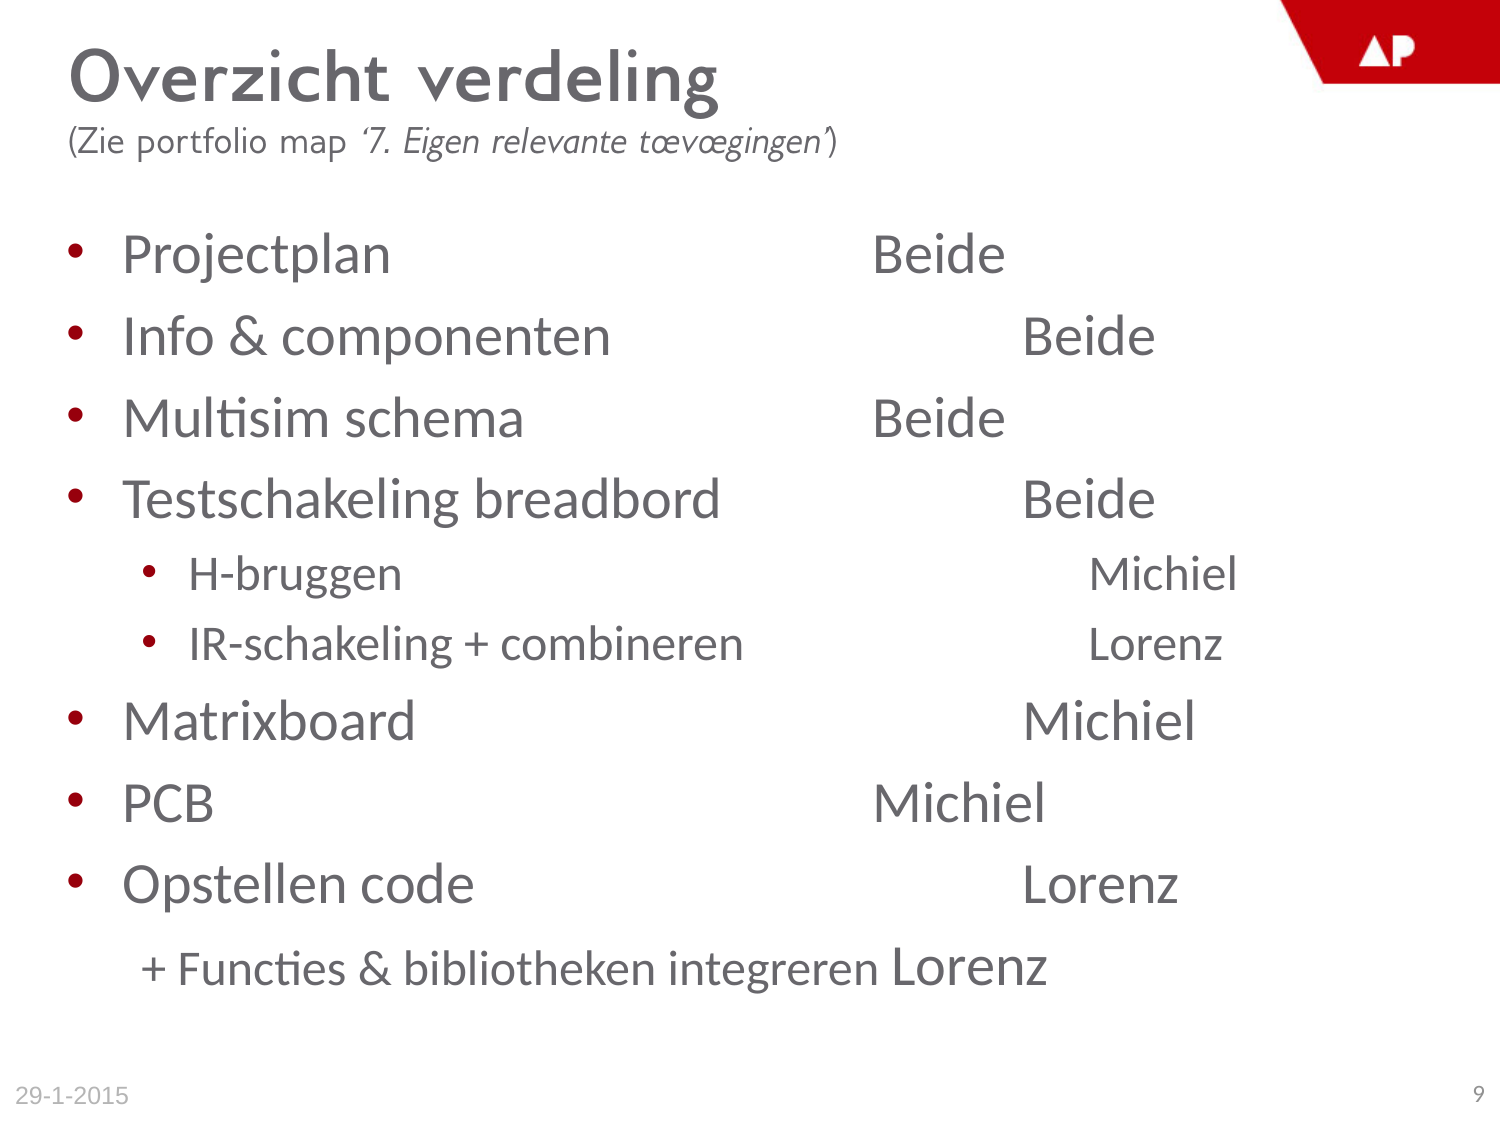

# Overzicht verdeling (Zie portfolio map ‘7. Eigen relevante toevoegingen’)
Projectplan 				Beide
Info & componenten 			Beide
Multisim schema 			Beide
Testschakeling breadbord 		Beide
H-bruggen 					Michiel
IR-schakeling + combineren 			Lorenz
Matrixboard 				Michiel
PCB 					Michiel
Opstellen code				Lorenz
+ Functies & bibliotheken integreren 	Lorenz
9
29-1-2015